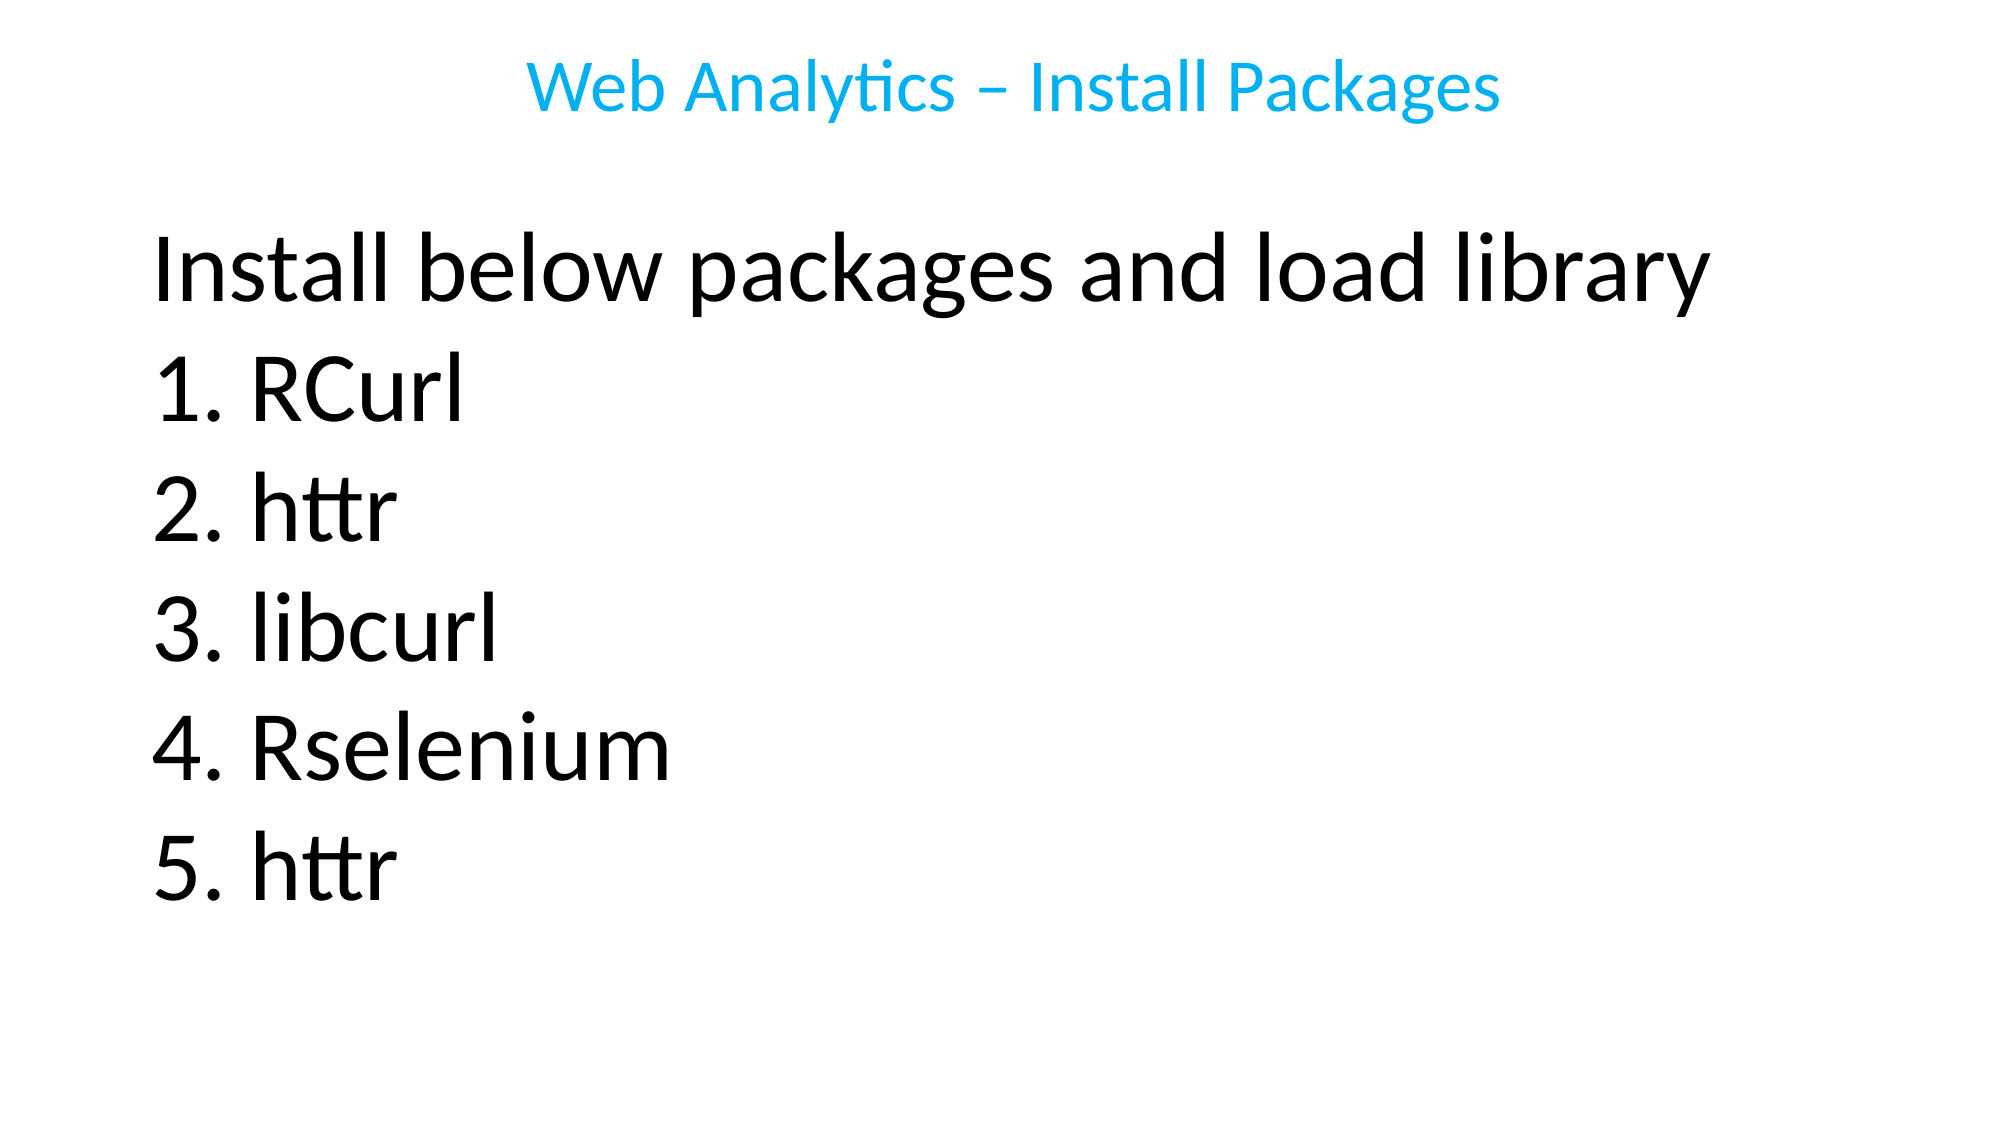

Web Analytics – Install Packages
Install below packages and load library
 RCurl
 httr
 libcurl
 Rselenium
 httr